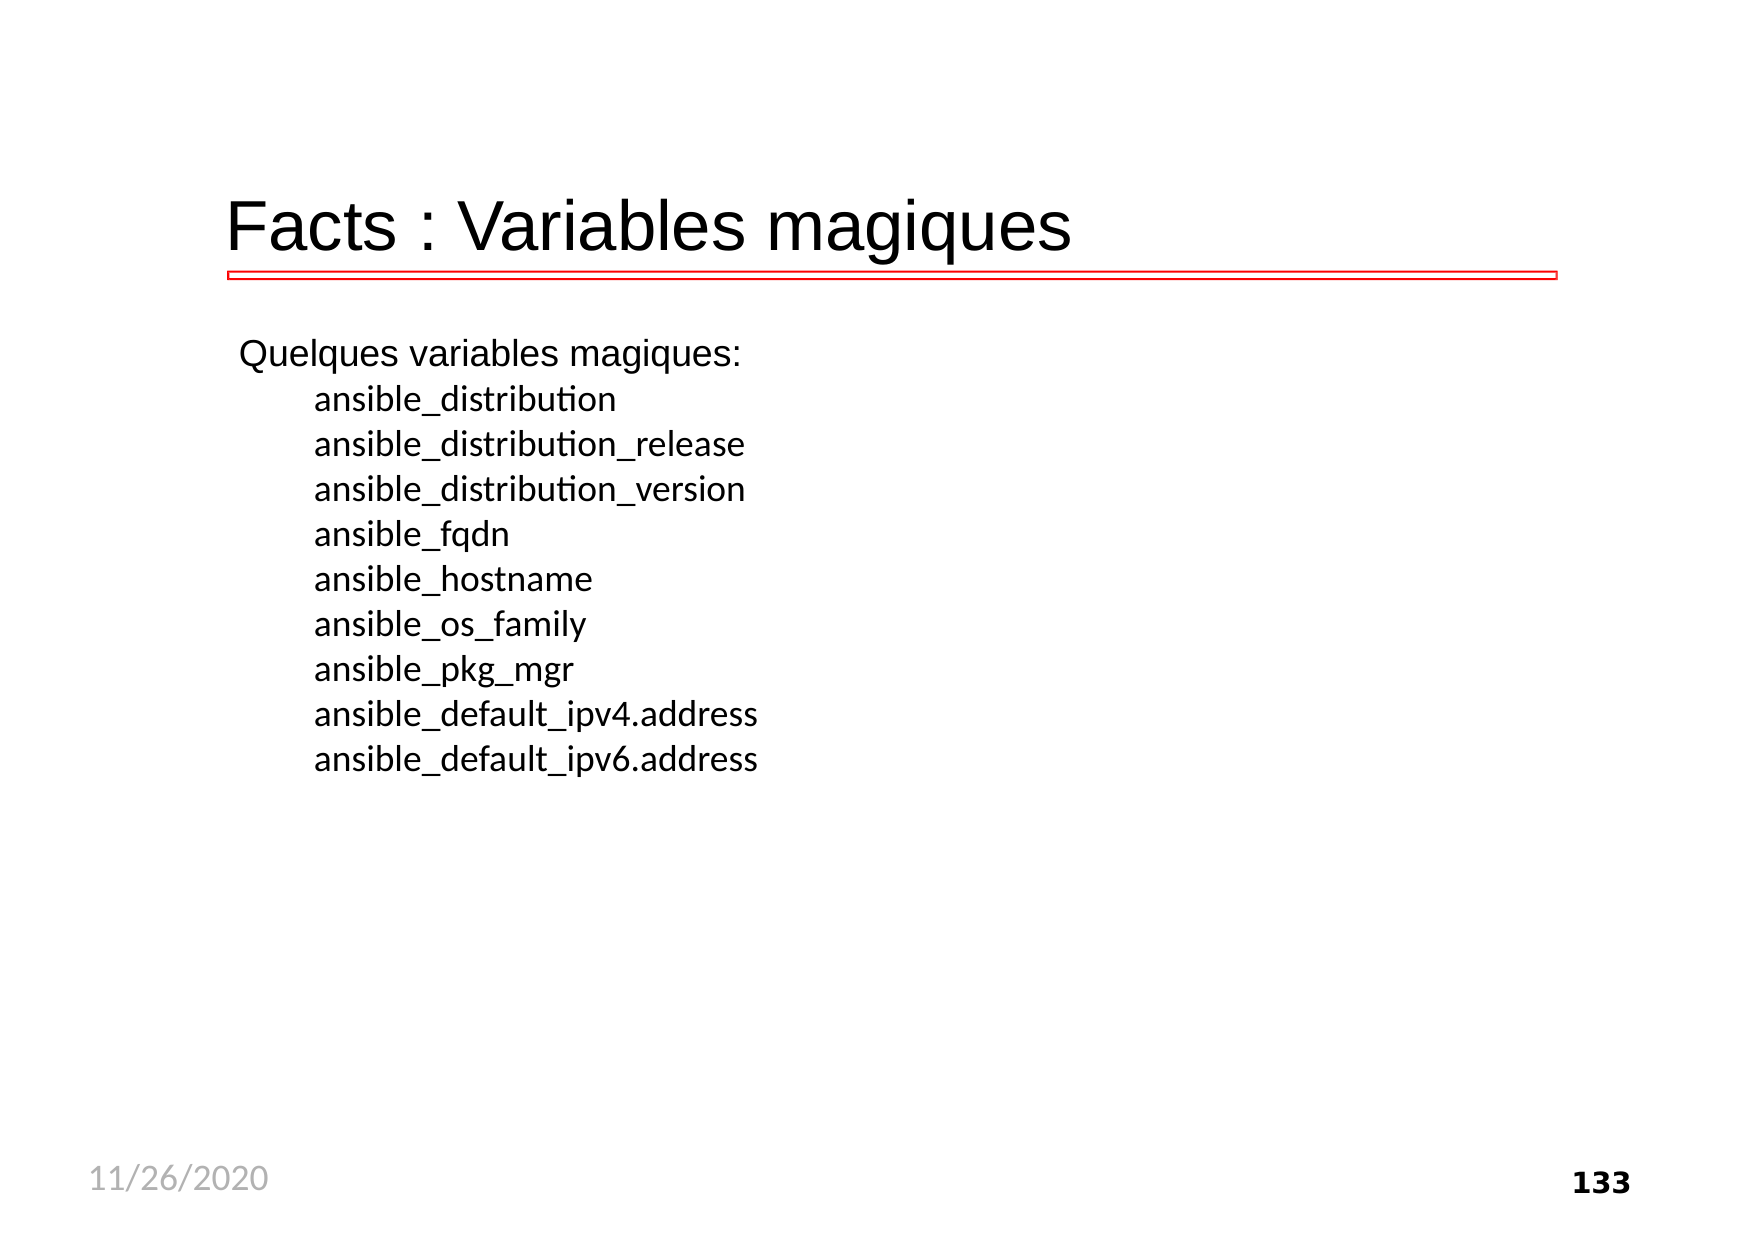

# Facts : Variables magiques
Quelques variables magiques:
ansible_distribution
ansible_distribution_release
ansible_distribution_version
ansible_fqdn
ansible_hostname
ansible_os_family
ansible_pkg_mgr
ansible_default_ipv4.address
ansible_default_ipv6.address
11/26/2020
133